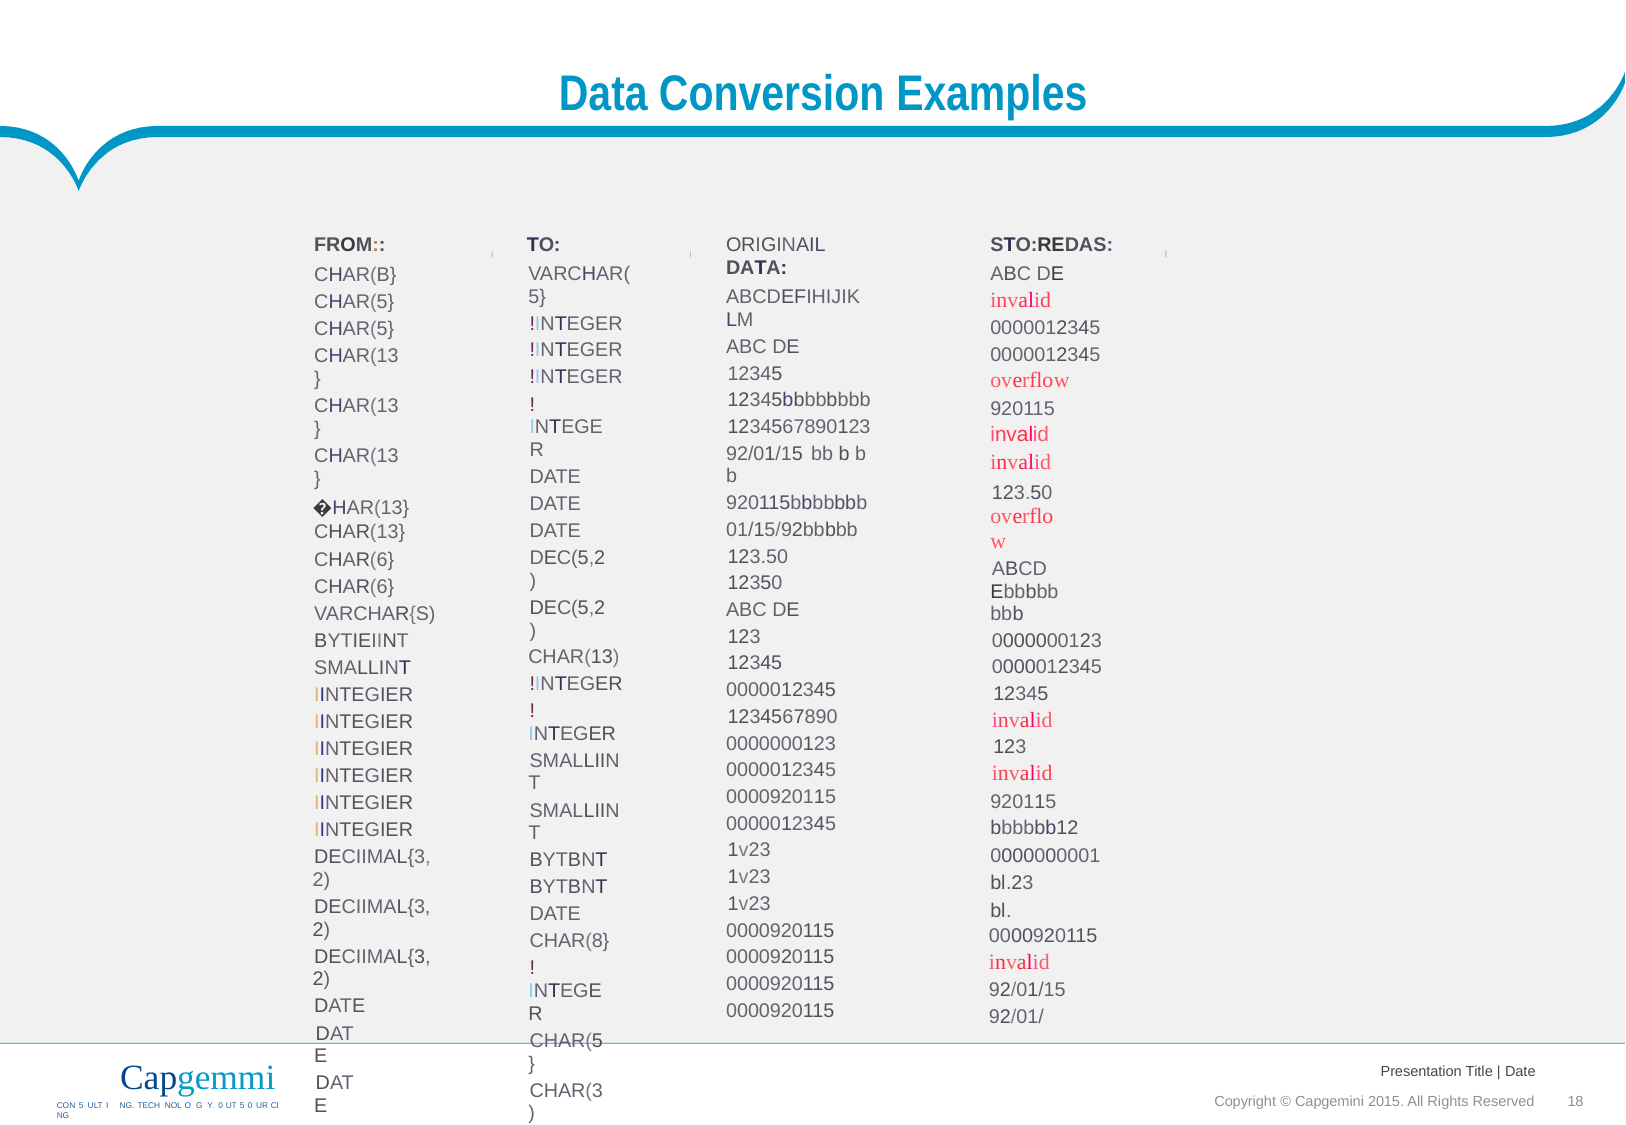

Data
Conversion
Examples

FROM::
CHAR(B}
CHAR(5}
CHAR(5}
CHAR(13}
CHAR(13}
CHAR(13}
�HAR(13}
CHAR(13}
CHAR(6}
CHAR(6}
VARCHAR{S)
BYTIEIINT
SMALLINT
IINTEGIER
IINTEGIER
IINTEGIER
IINTEGIER
IINTEGIER
IINTEGIER
DECIIMAL{3,2)
DECIIMAL{3,2)
DECIIMAL{3,2)
DATE
DATE
DATE
DATE
TO:
VARCHAR(5}
!INTEGER
!INTEGER
!INTEGER
!INTEGER
DATE
DATE
DATE
DEC(5,2)
DEC(5,2)
CHAR(13)
!INTEGER
!INTEGER
SMALLIINT
SMALLIINT
BYTBNT
BYTBNT
DATE
CHAR(8}
!INTEGER
CHAR(5}
CHAR(3)
!INTEGER
SMALLIINT
CHAR(8}
CHAR(6}
ORIGINAIL DATA:
ABCDEFIHIJIKLM
ABC DE
12345
12345bbbbbbbb
1234567890123
92/01/15 bb b b b
920115bbbbbbb
01/15/92bbbbb
123.50
12350
ABC DE
123
12345
0000012345
1234567890
0000000123
0000012345
0000920115
0000012345
1v23
1v23
1v23
0000920115
0000920115
0000920115
0000920115
STO:REDAS:
ABC DE
invalid
0000012345
0000012345
overflow
920115
invalid
invalid
123.50 overflow
ABCDEbbbbbbbb
0000000123
0000012345
12345
invalid
123
invalid
920115
bbbbbb12
0000000001
bl.23
bl.
0000920115
invalid
92/01/15
92/01/
I
I
I
I

Capgemmi
CON 5  ULT I     NG. TECH  NOL O  G  Y. 0 UT 5 0 UR CI  NG

Presentation Title | Date
Copyright © Capgemini 2015. All Rights Reserved        18